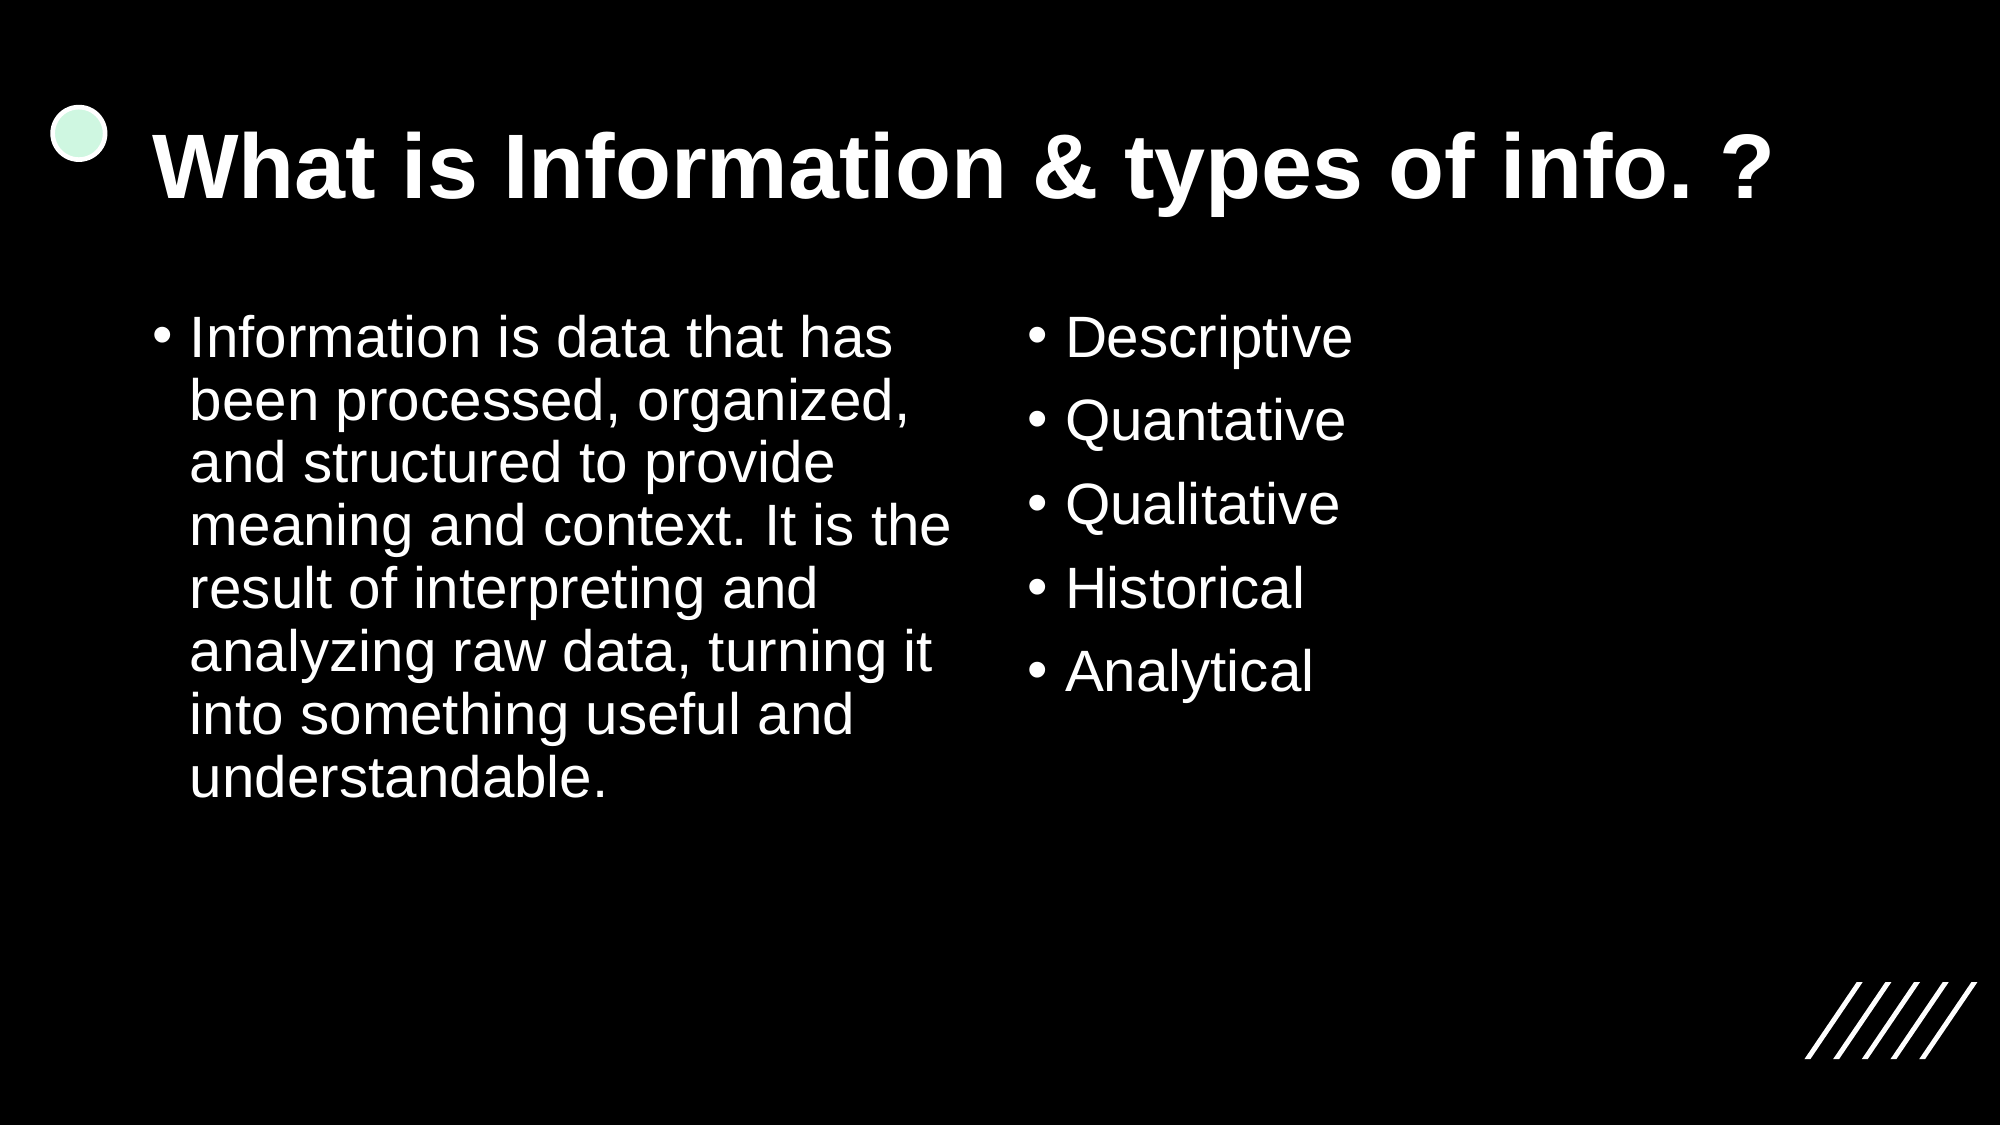

# What is Information & types of info. ?
Information is data that has been processed, organized, and structured to provide meaning and context. It is the result of interpreting and analyzing raw data, turning it into something useful and understandable.
Descriptive
Quantative
Qualitative
Historical
Analytical